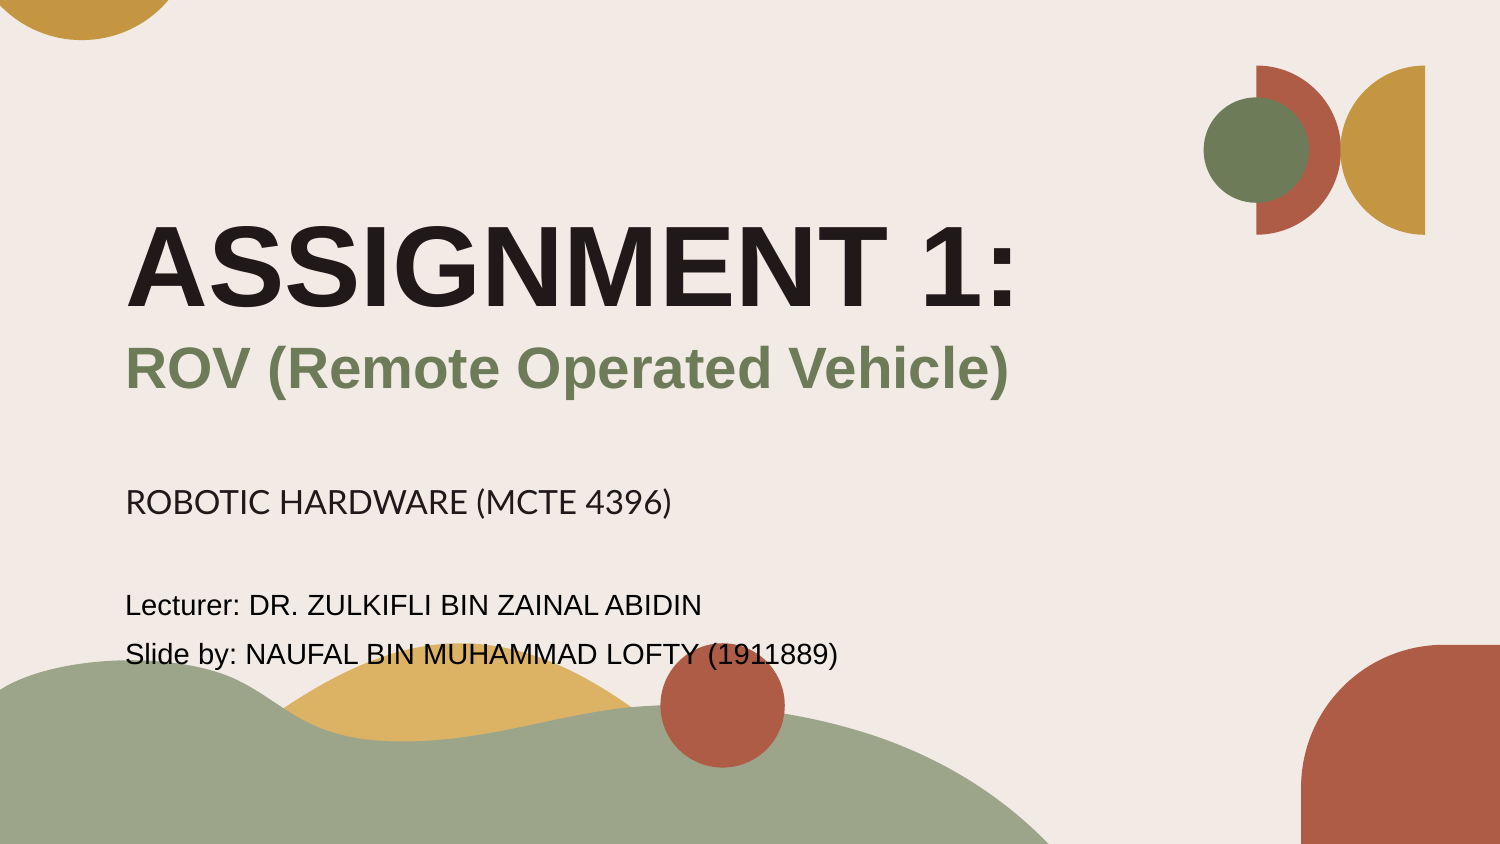

# ASSIGNMENT 1: ROV (Remote Operated Vehicle)
ROBOTIC HARDWARE (MCTE 4396)

Lecturer: DR. ZULKIFLI BIN ZAINAL ABIDIN
Slide by: NAUFAL BIN MUHAMMAD LOFTY (1911889)